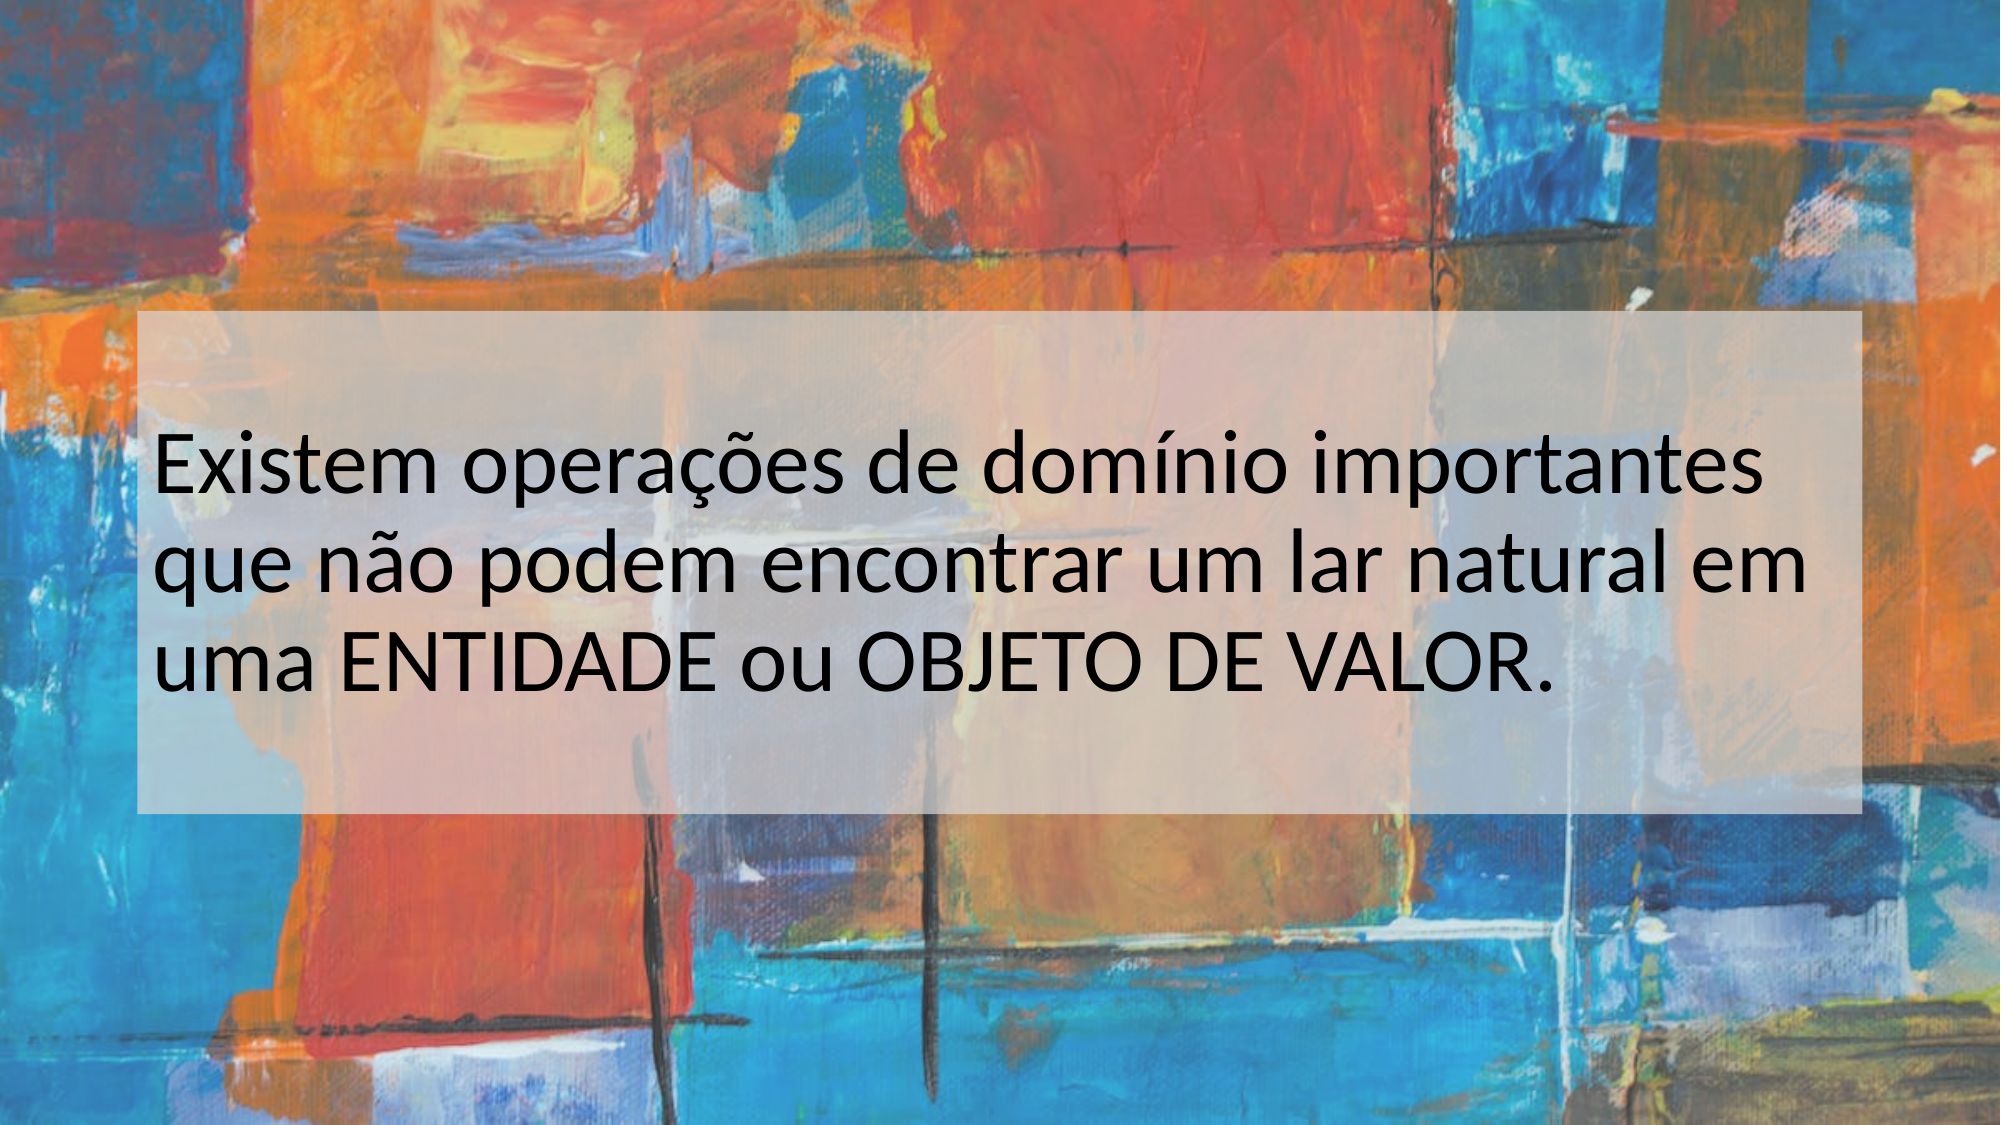

# Existem operações de domínio importantes que não podem encontrar um lar natural em uma ENTIDADE ou OBJETO DE VALOR.